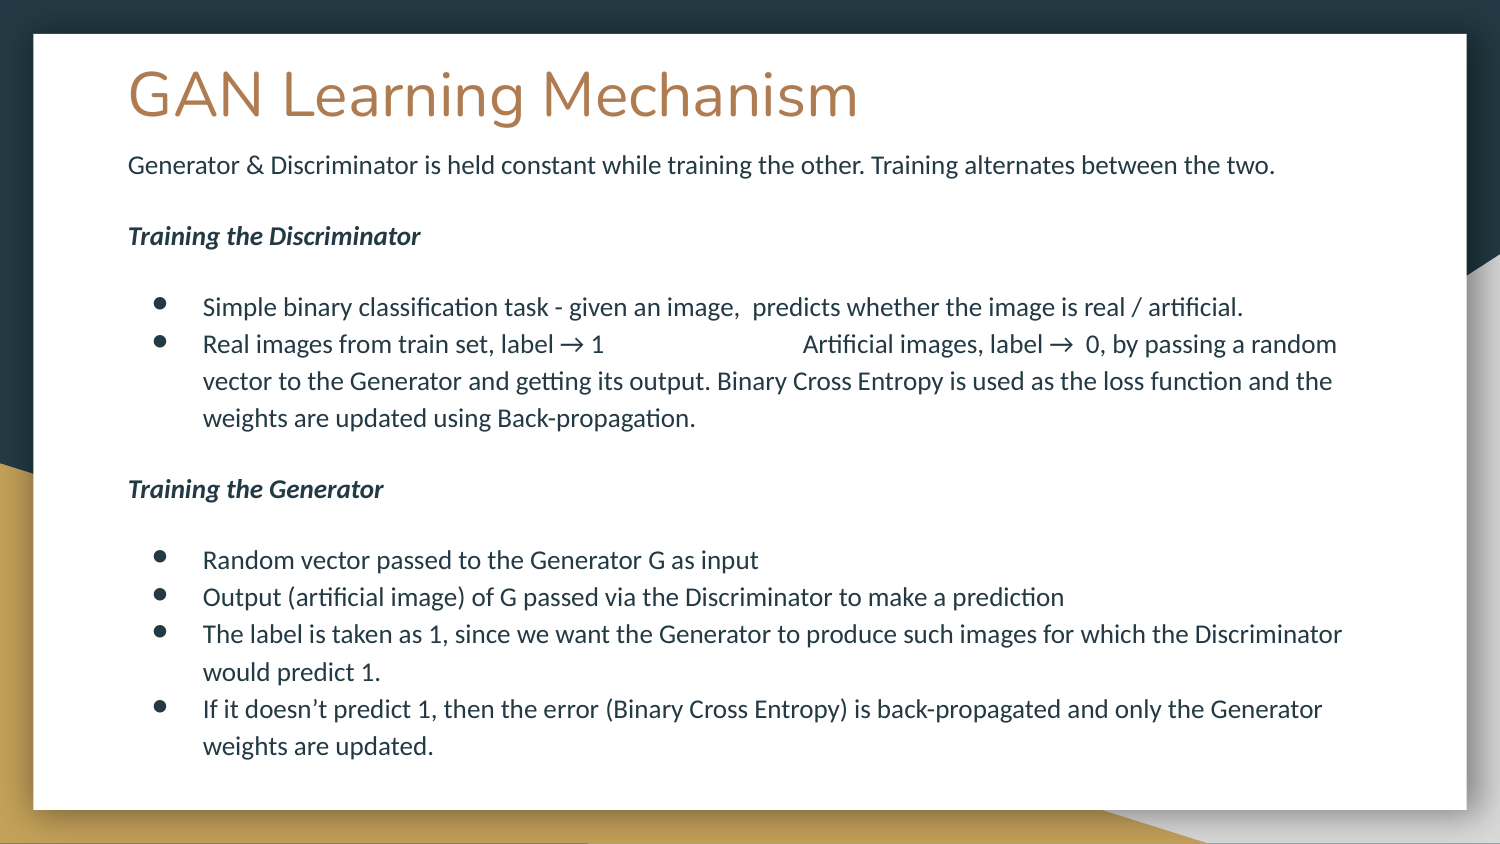

# GAN Learning Mechanism
Generator & Discriminator is held constant while training the other. Training alternates between the two.
Training the Discriminator
Simple binary classification task - given an image,  predicts whether the image is real / artificial.
Real images from train set, label → 1		Artificial images, label →  0, by passing a random vector to the Generator and getting its output. Binary Cross Entropy is used as the loss function and the weights are updated using Back-propagation.
Training the Generator
Random vector passed to the Generator G as input
Output (artificial image) of G passed via the Discriminator to make a prediction
The label is taken as 1, since we want the Generator to produce such images for which the Discriminator would predict 1.
If it doesn’t predict 1, then the error (Binary Cross Entropy) is back-propagated and only the Generator weights are updated.